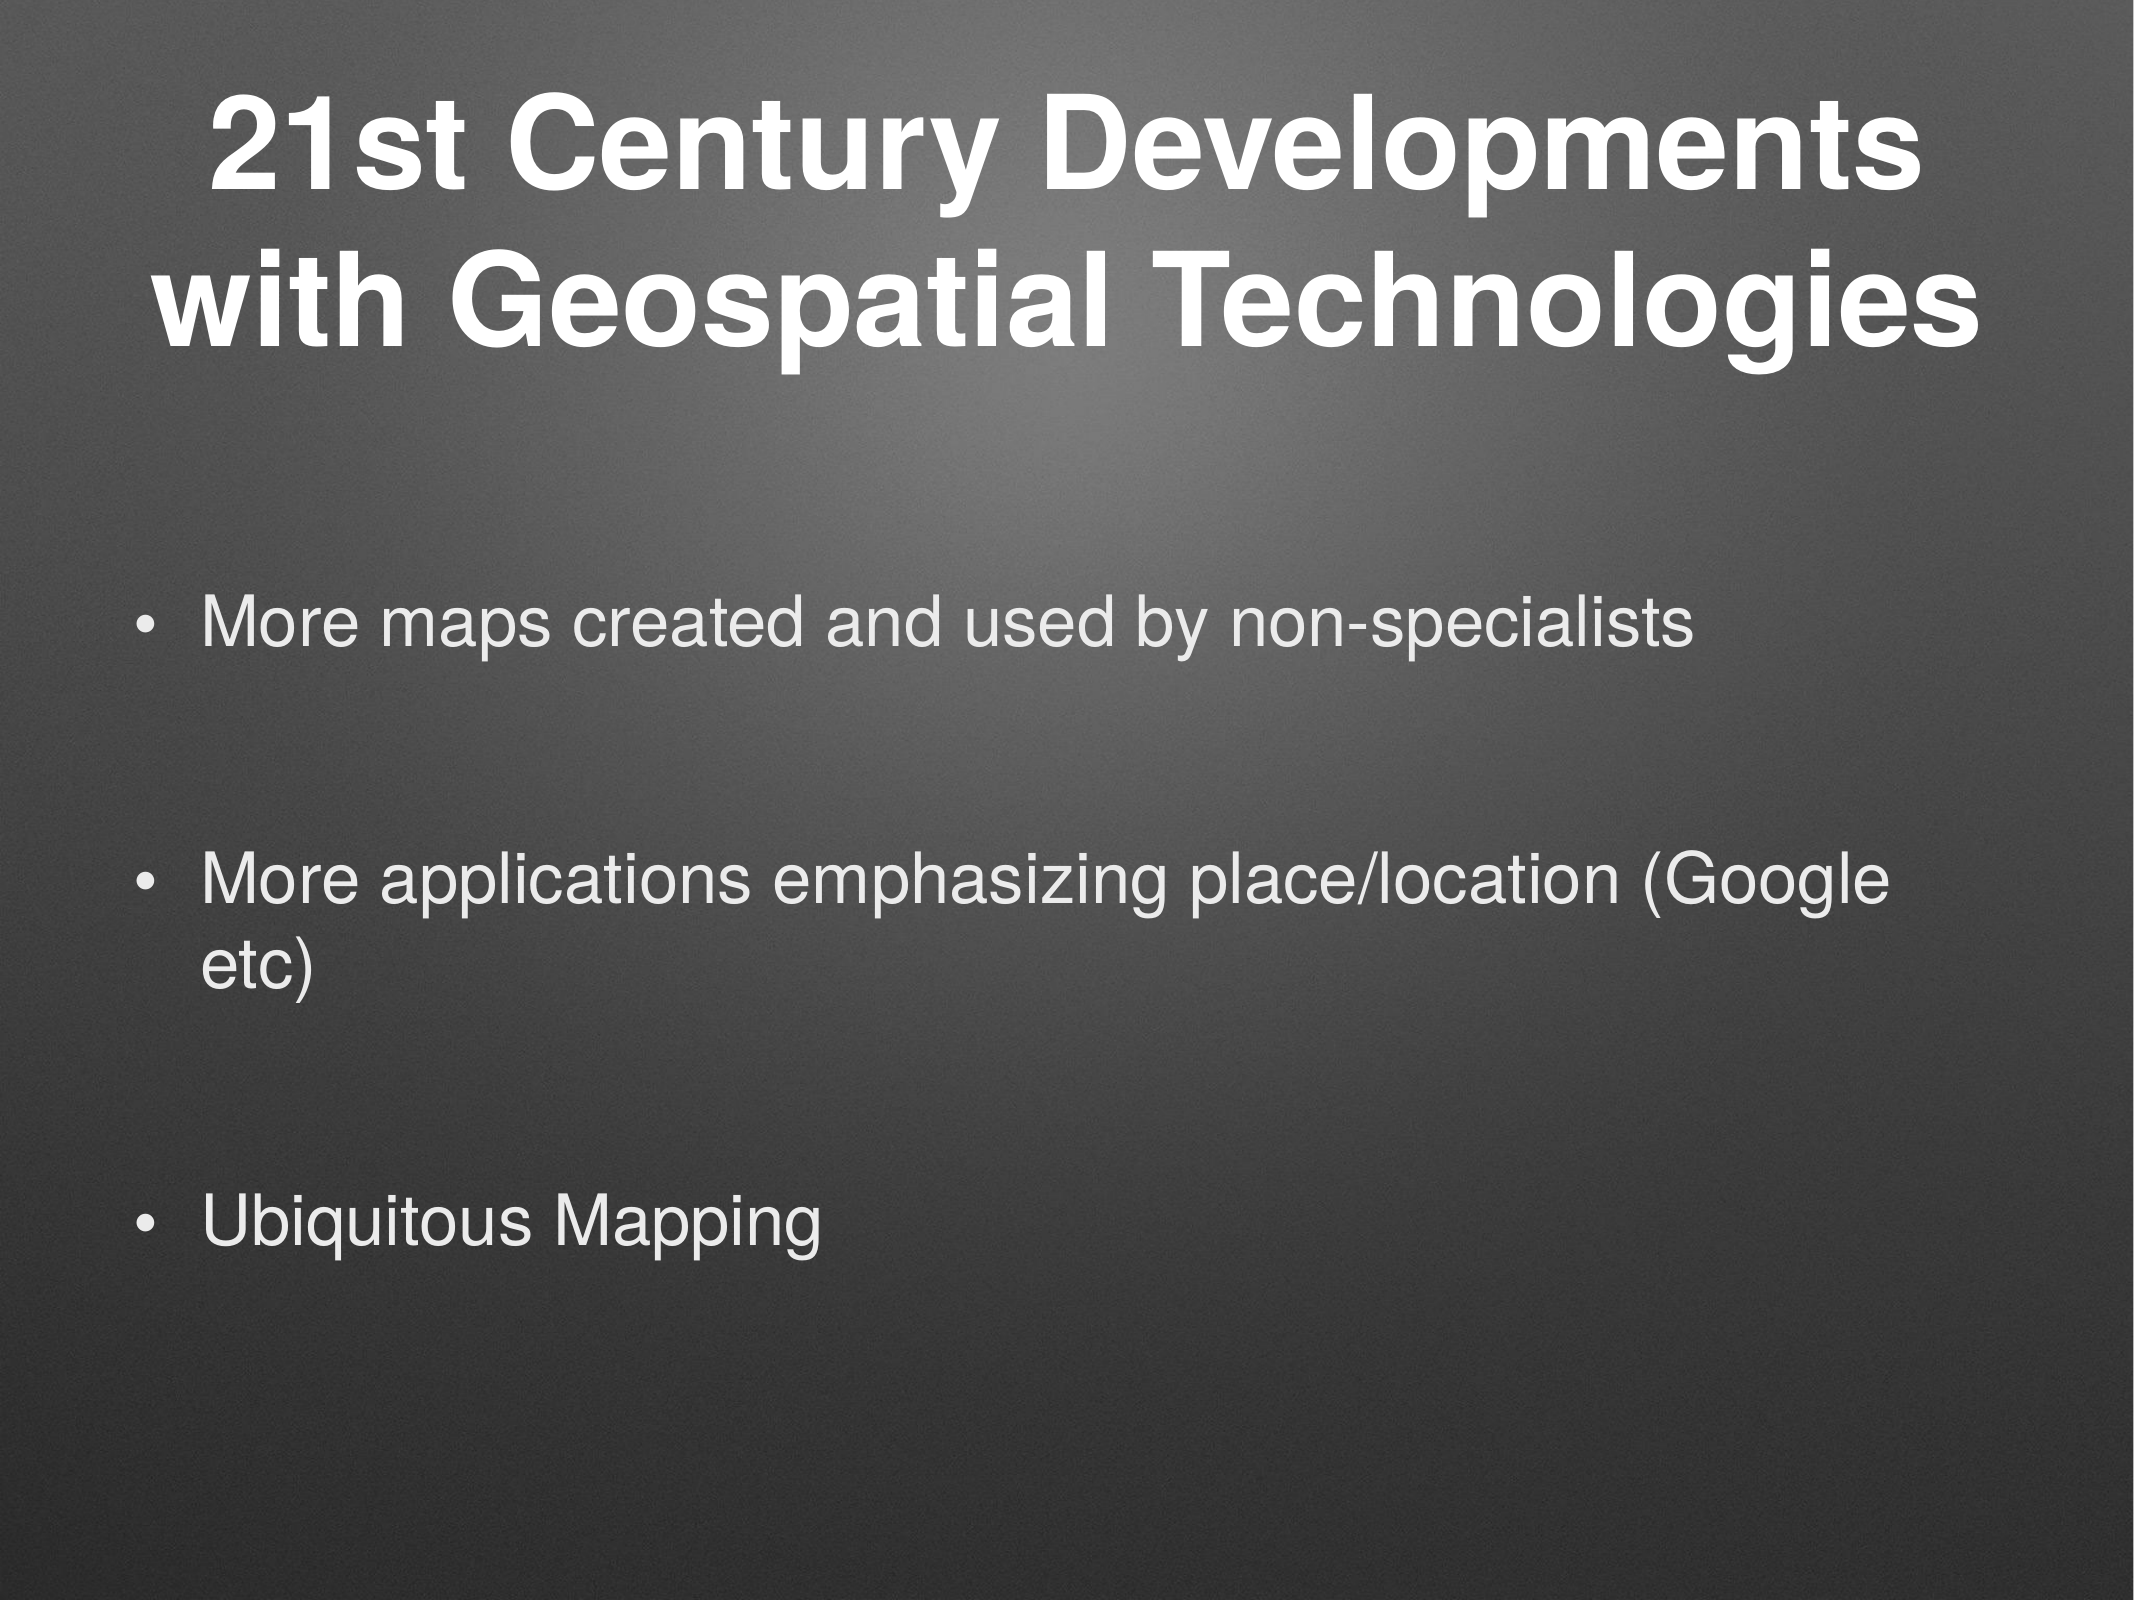

# 21st Century Developments with Geospatial Technologies
More maps created and used by non-specialists
More applications emphasizing place/location (Google etc)
Ubiquitous Mapping